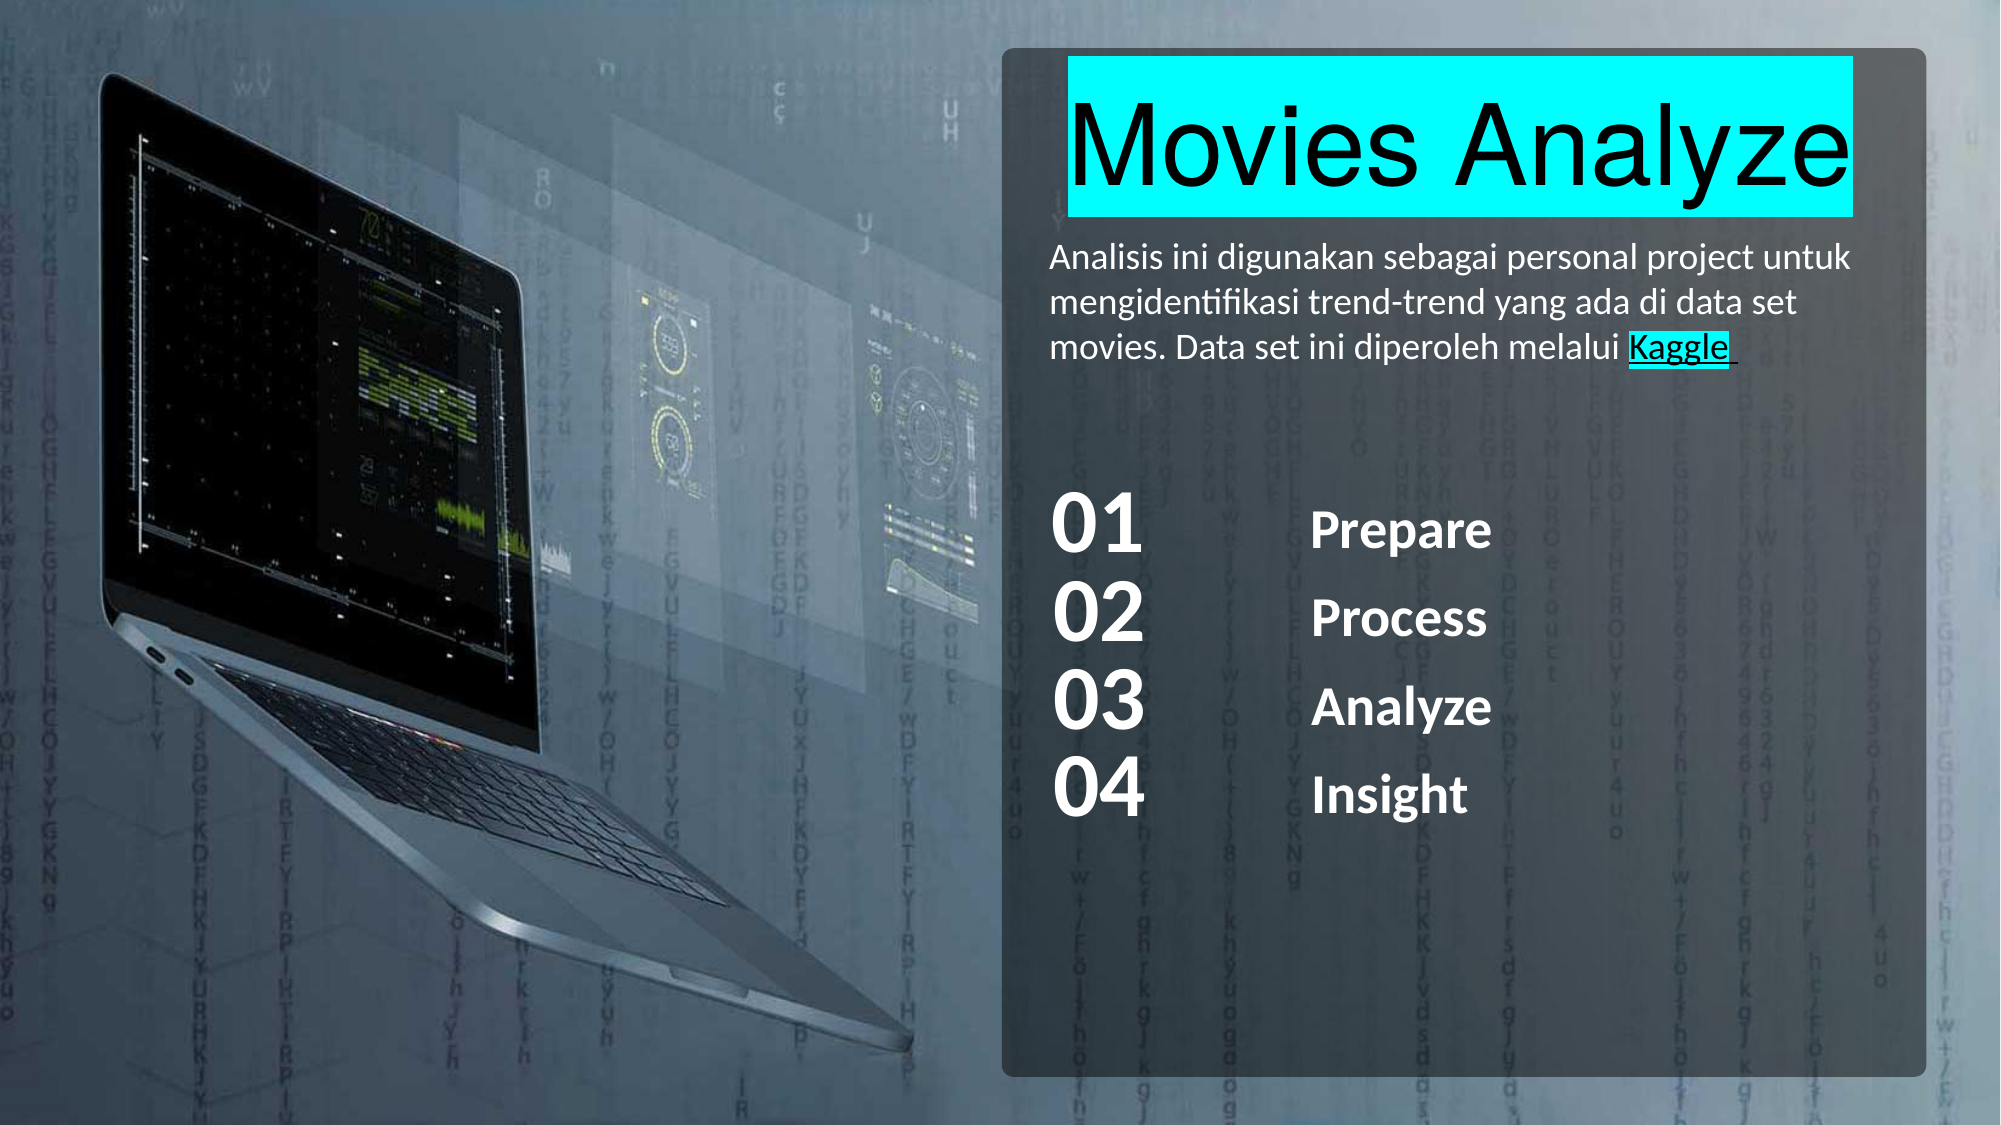

Movies Analyze
Analisis ini digunakan sebagai personal project untuk mengidentifikasi trend-trend yang ada di data set movies. Data set ini diperoleh melalui Kaggle

01
	Prepare
02
	Process
03
	Analyze
04
	Insight